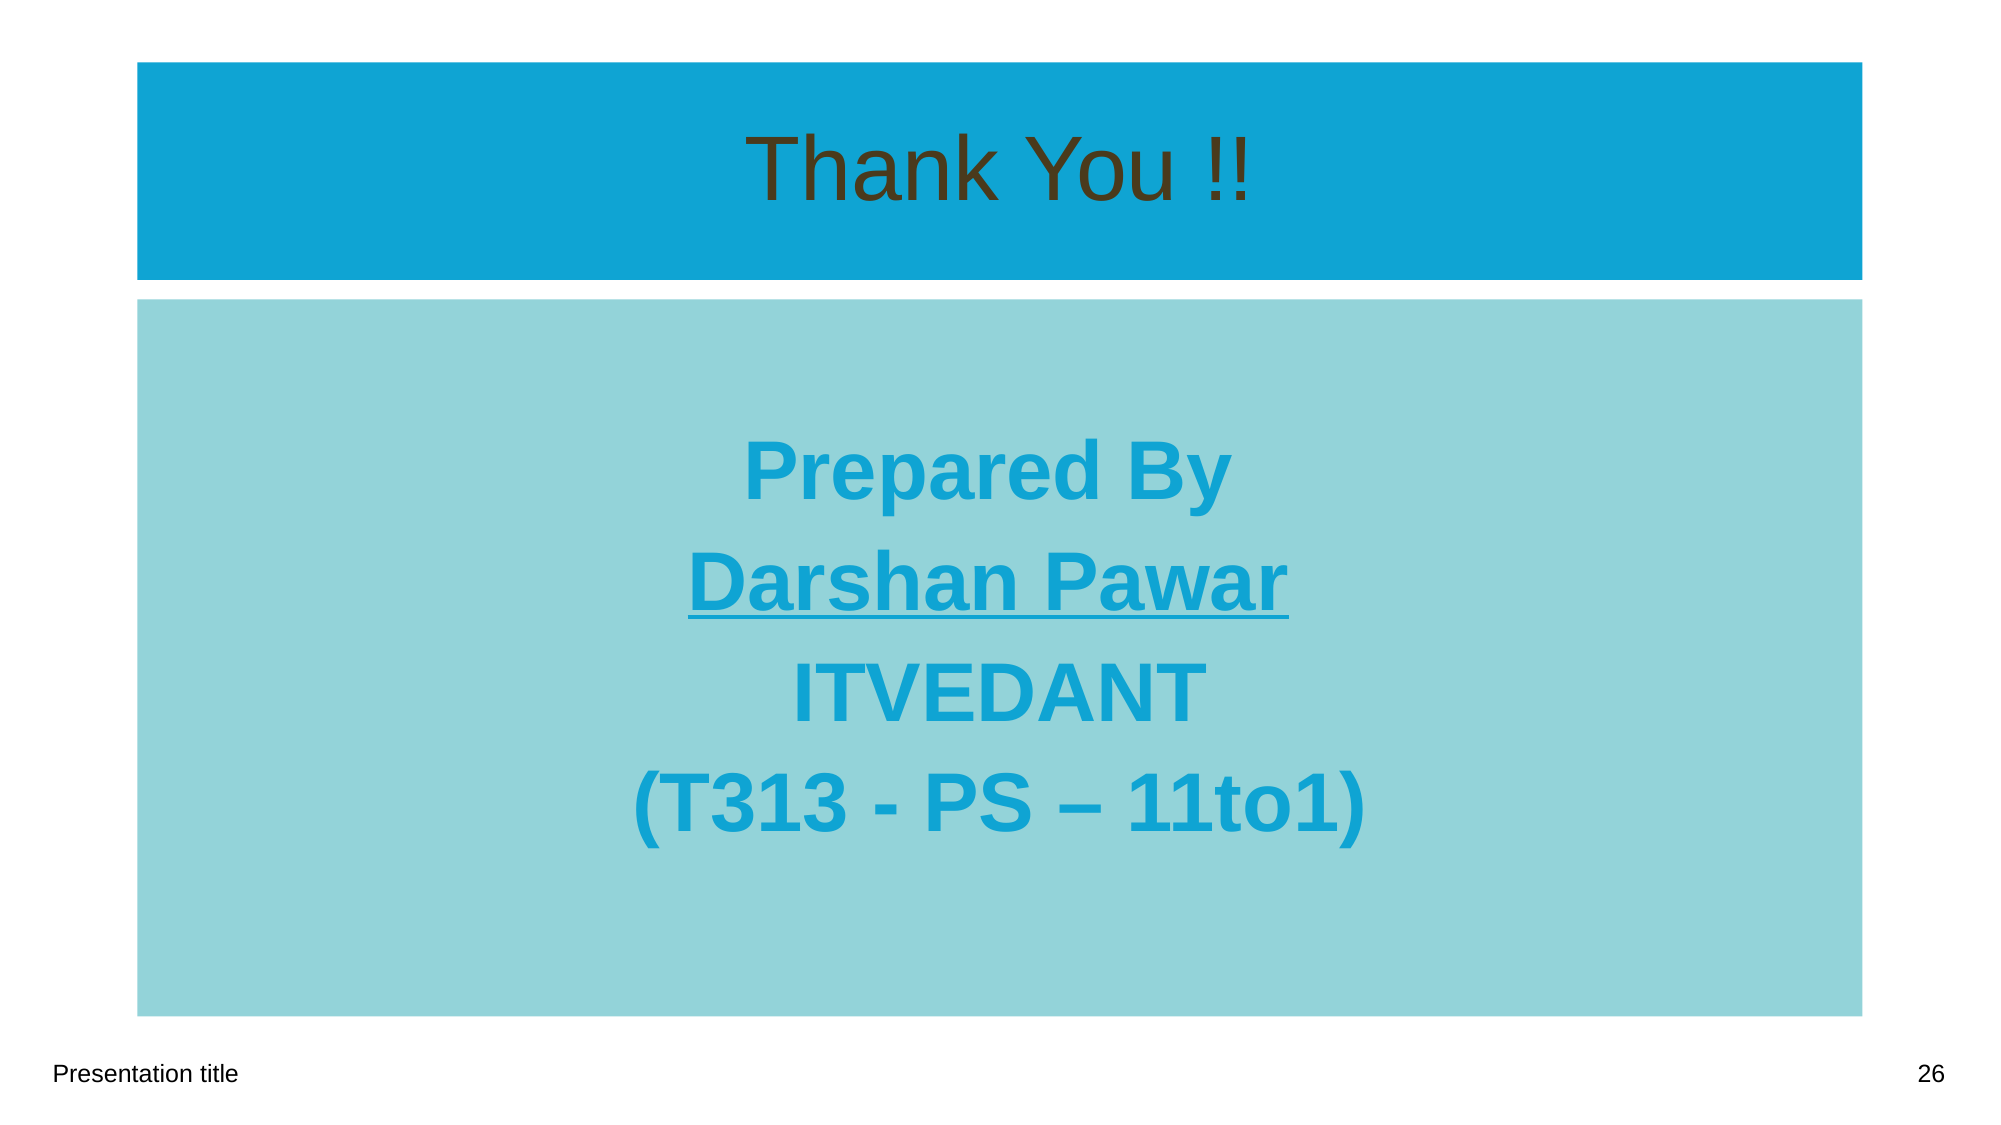

# Thank You !!

Prepared By
Darshan Pawar
ITVEDANT
(T313 - PS – 11to1)
Presentation title
26